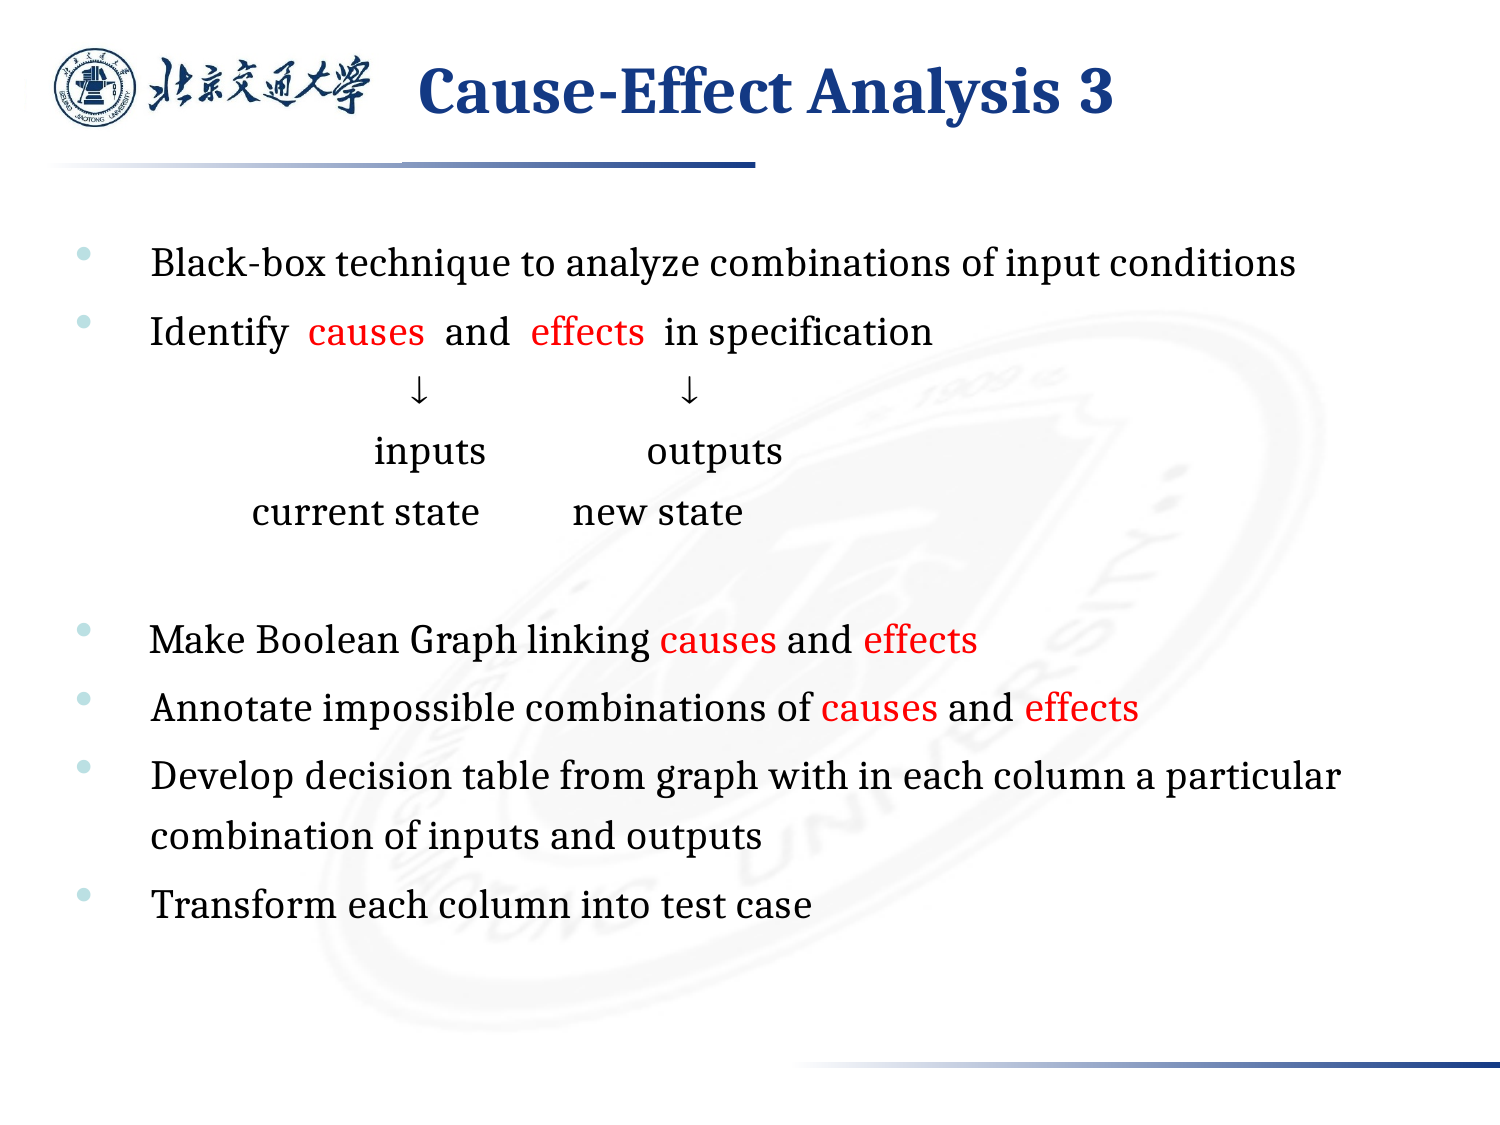

# Cause-Effect Analysis 3
Black-box technique to analyze combinations of input conditions
Identify  causes  and  effects  in specification
	            ↓	                         ↓
	        inputs	     outputs
           current state          new state
Make Boolean Graph linking causes and effects
Annotate impossible combinations of causes and effects
Develop decision table from graph with in each column a particular combination of inputs and outputs
Transform each column into test case